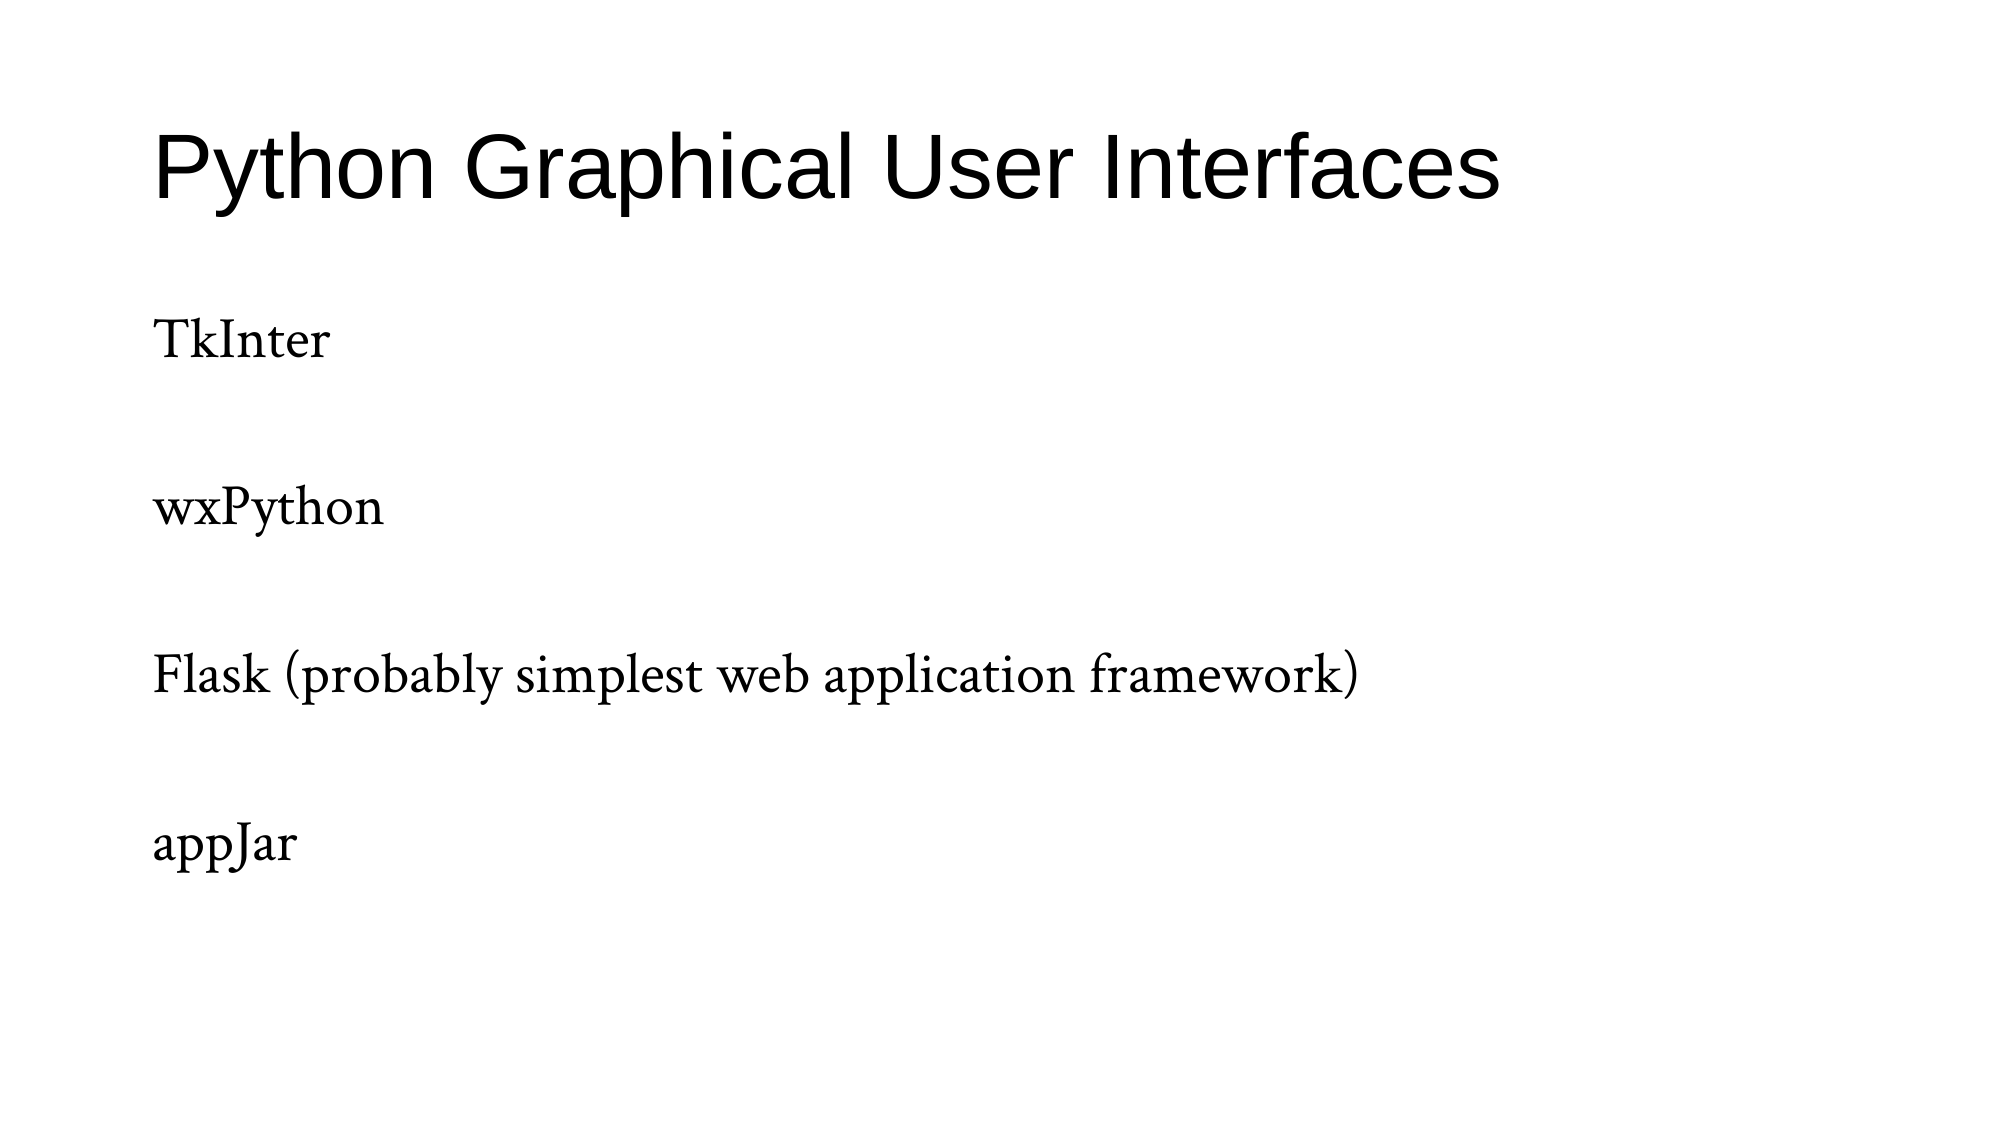

# Python Graphical User Interfaces
TkInter

wxPython

Flask (probably simplest web application framework)

appJar